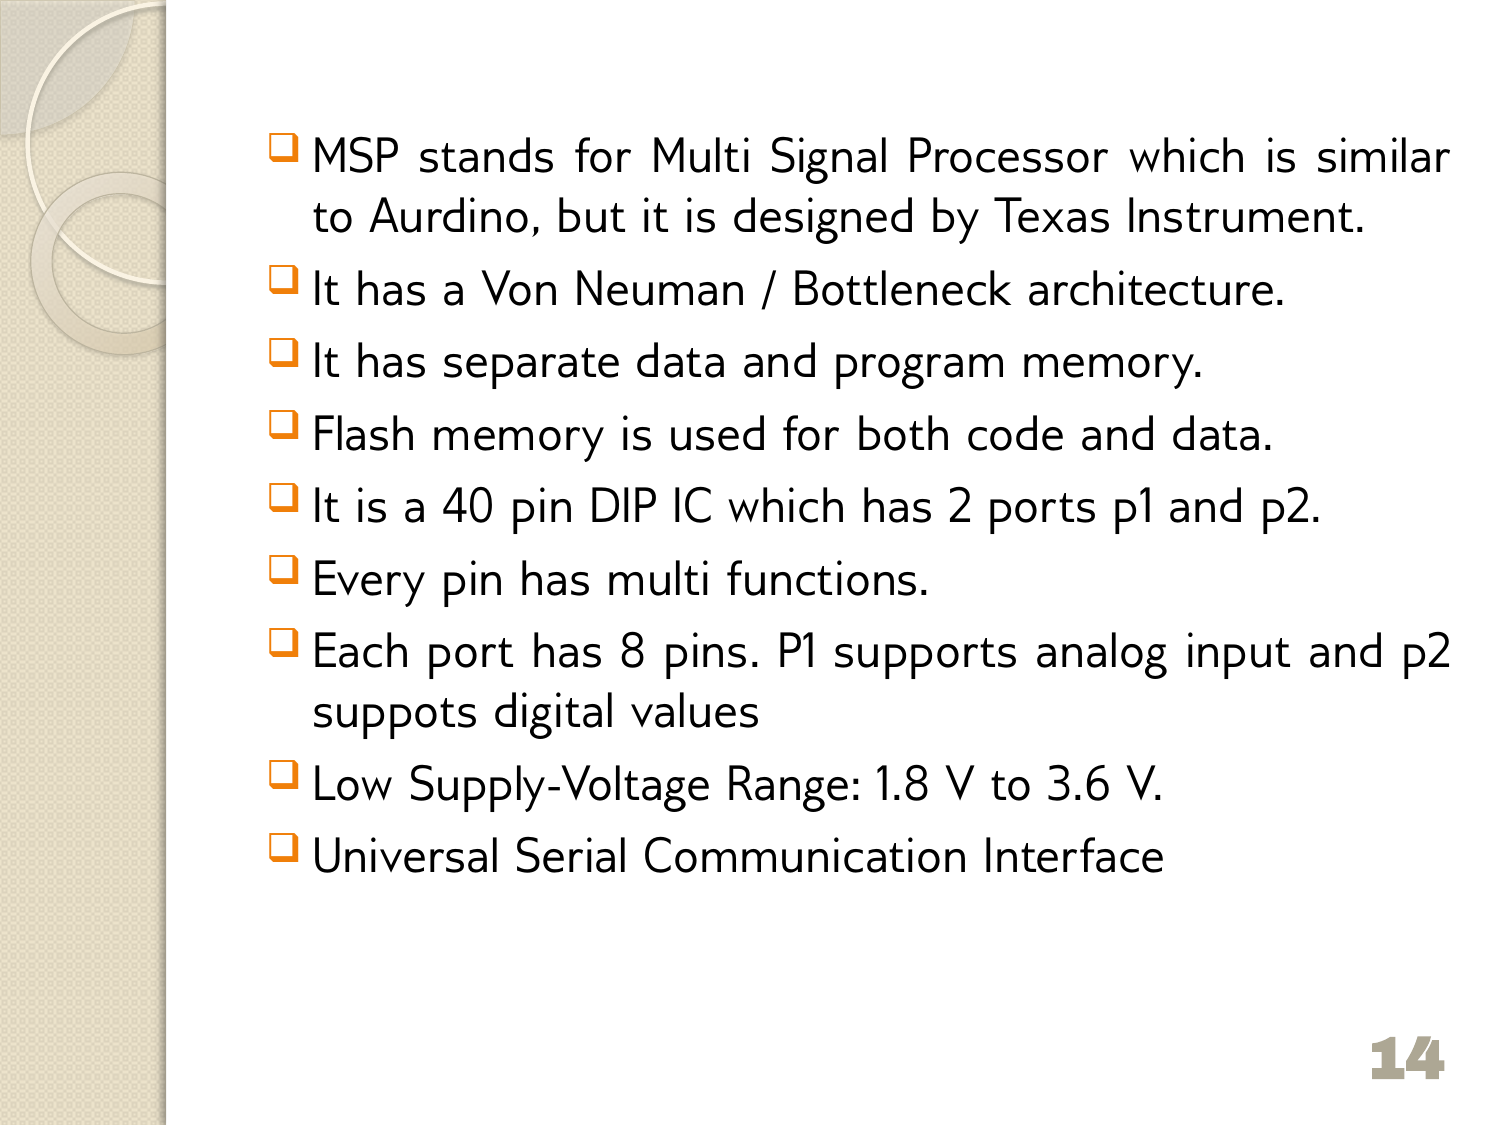

MSP stands for Multi Signal Processor which is similar to Aurdino, but it is designed by Texas Instrument.
It has a Von Neuman / Bottleneck architecture.
It has separate data and program memory.
Flash memory is used for both code and data.
It is a 40 pin DIP IC which has 2 ports p1 and p2.
Every pin has multi functions.
Each port has 8 pins. P1 supports analog input and p2 suppots digital values
Low Supply-Voltage Range: 1.8 V to 3.6 V.
Universal Serial Communication Interface
14